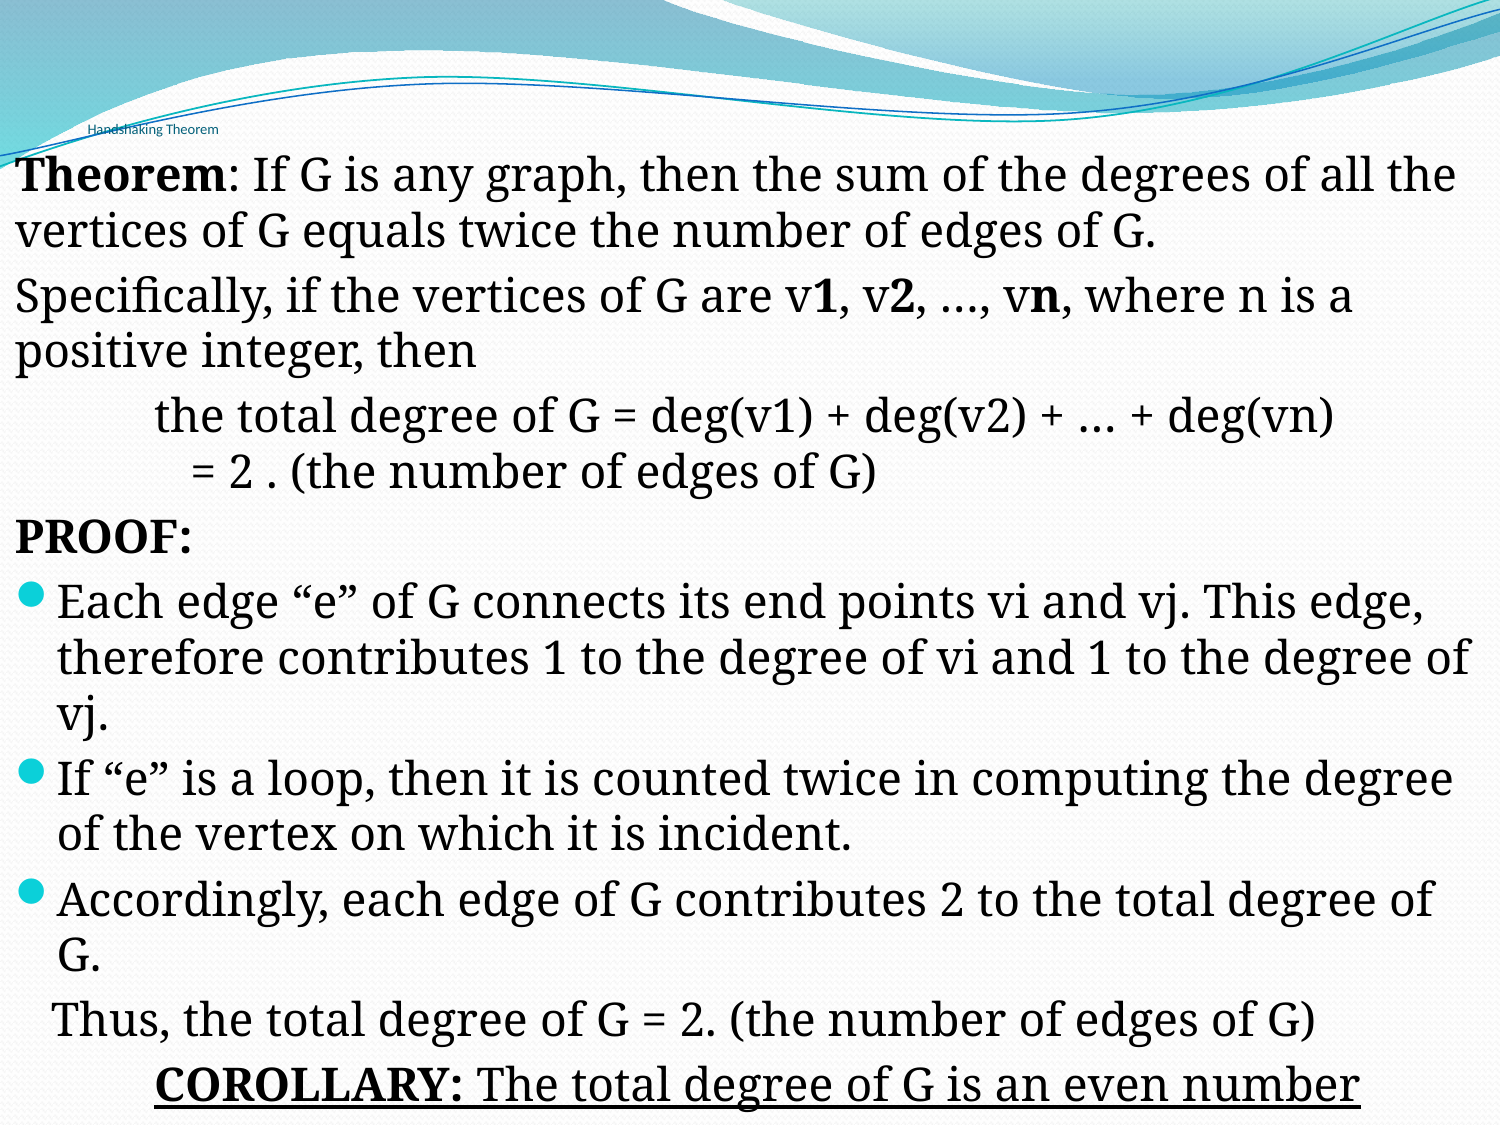

# Handshaking Theorem
Theorem: If G is any graph, then the sum of the degrees of all the vertices of G equals twice the number of edges of G.
Specifically, if the vertices of G are v1, v2, …, vn, where n is a  positive integer, then
	the total degree of G = deg(v1) + deg(v2) + … + deg(vn) 				   = 2 . (the number of edges of G)
PROOF:
Each edge “e” of G connects its end points vi and vj. This edge, therefore contributes 1 to the degree of vi and 1 to the degree of vj.
If “e” is a loop, then it is counted twice in computing the degree of the vertex on which it is incident.
Accordingly, each edge of G contributes 2 to the total degree of G.
   Thus, the total degree of G = 2. (the number of edges of G)
	COROLLARY: The total degree of G is an even number